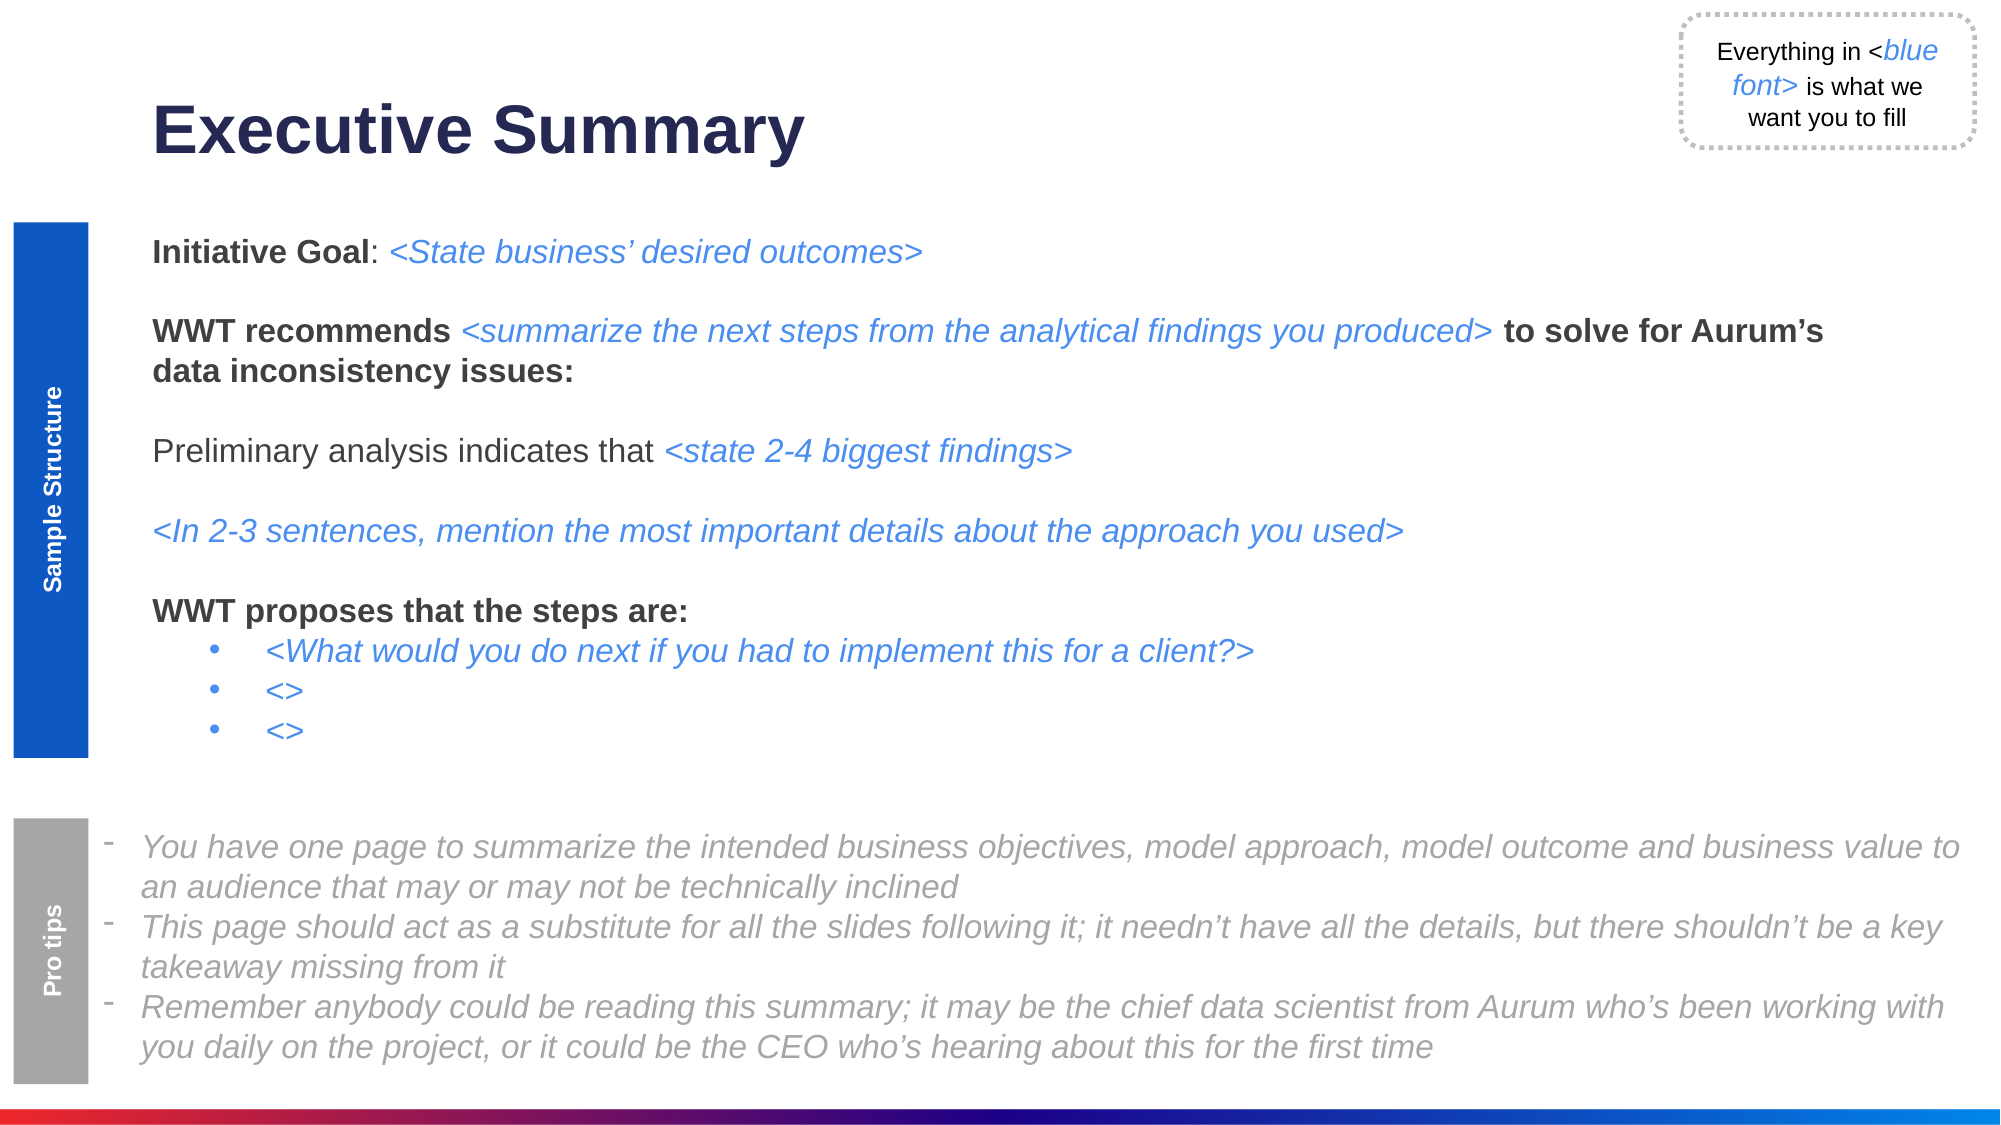

Everything in <blue font> is what we want you to fill
# Executive Summary
Initiative Goal: <State business’ desired outcomes>

WWT recommends <summarize the next steps from the analytical findings you produced> to solve for Aurum’s data inconsistency issues:

Preliminary analysis indicates that <state 2-4 biggest findings>

<In 2-3 sentences, mention the most important details about the approach you used>

WWT proposes that the steps are:
<What would you do next if you had to implement this for a client?>
<>
<>
Sample Structure
You have one page to summarize the intended business objectives, model approach, model outcome and business value to an audience that may or may not be technically inclined
This page should act as a substitute for all the slides following it; it needn’t have all the details, but there shouldn’t be a key takeaway missing from it
Remember anybody could be reading this summary; it may be the chief data scientist from Aurum who’s been working with you daily on the project, or it could be the CEO who’s hearing about this for the first time
Pro tips